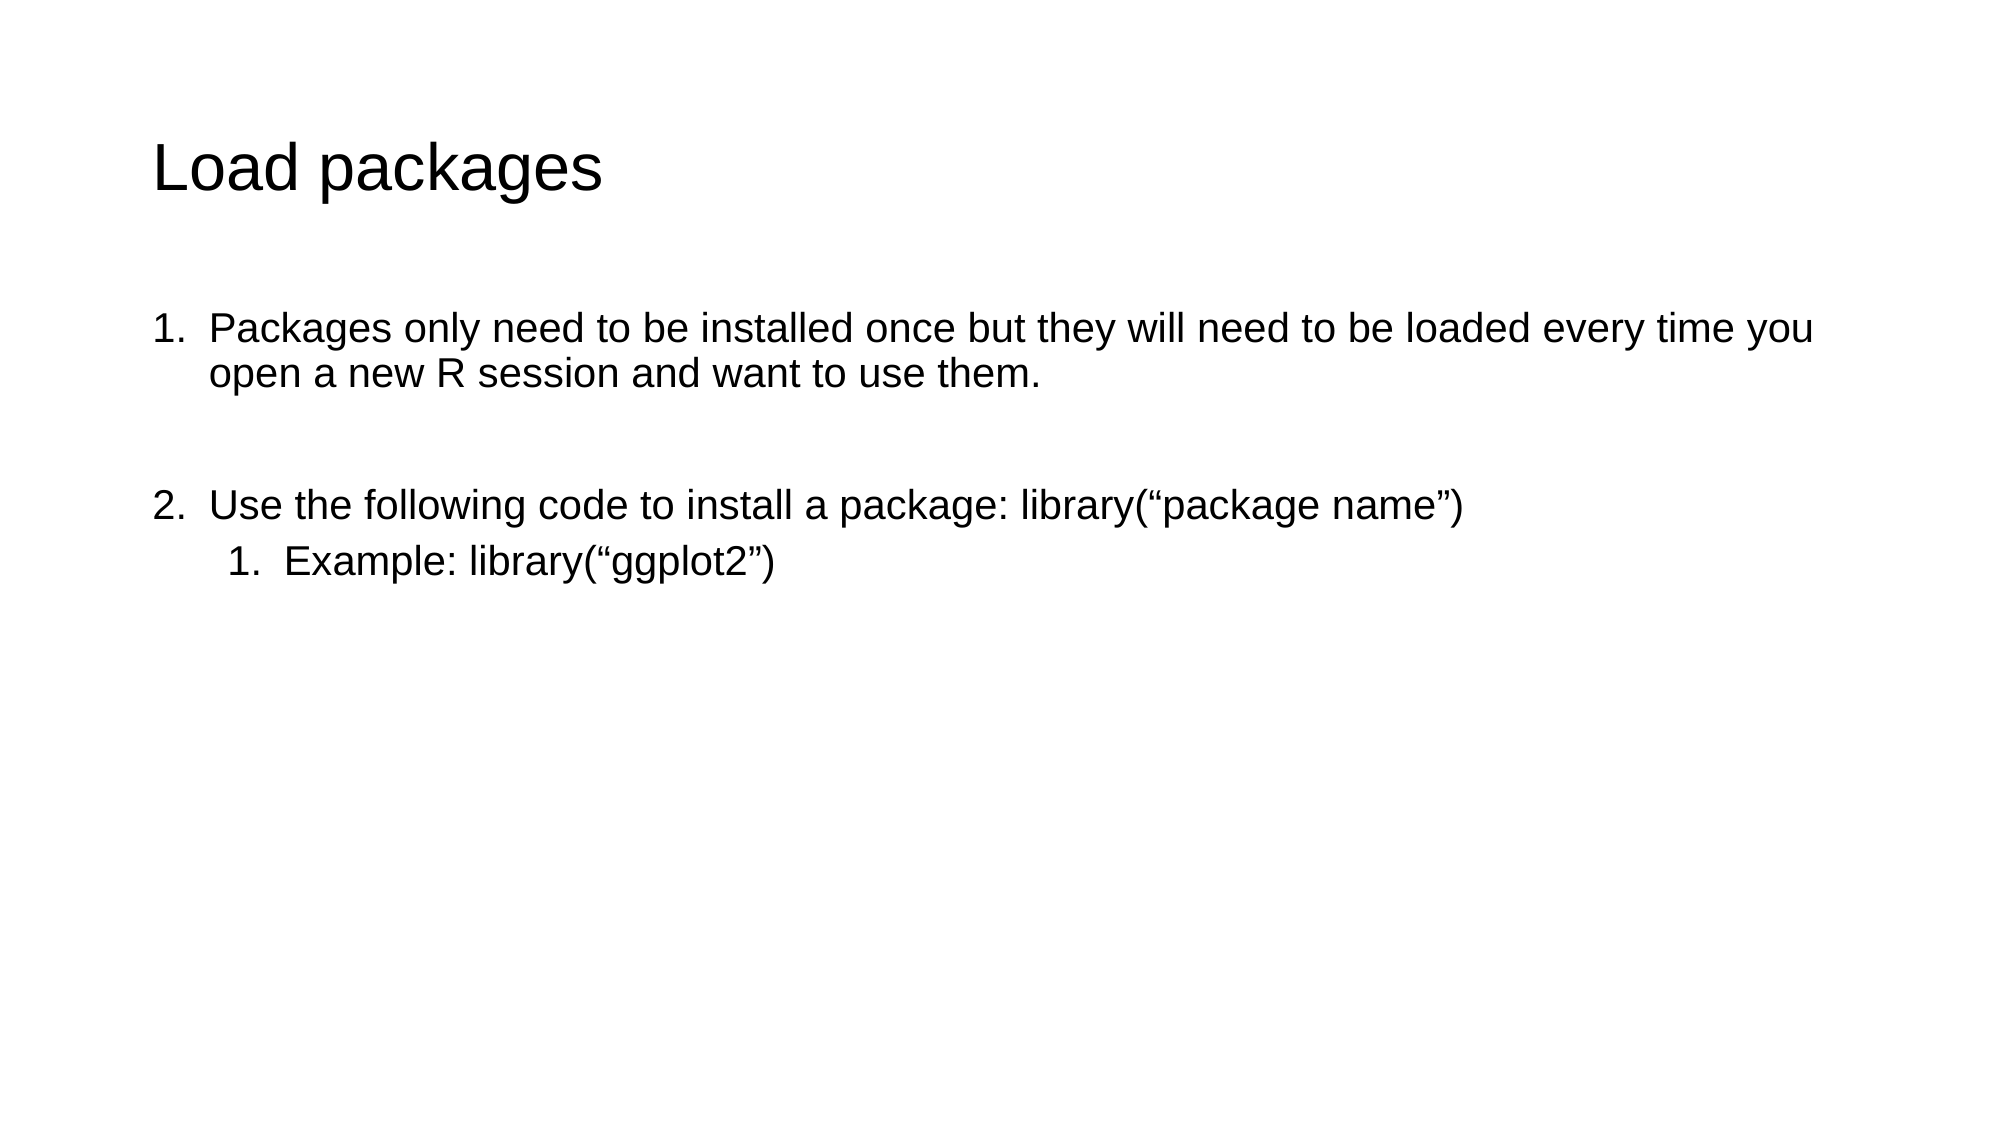

# Load packages
Packages only need to be installed once but they will need to be loaded every time you open a new R session and want to use them.

Use the following code to install a package: library(“package name”)
Example: library(“ggplot2”)